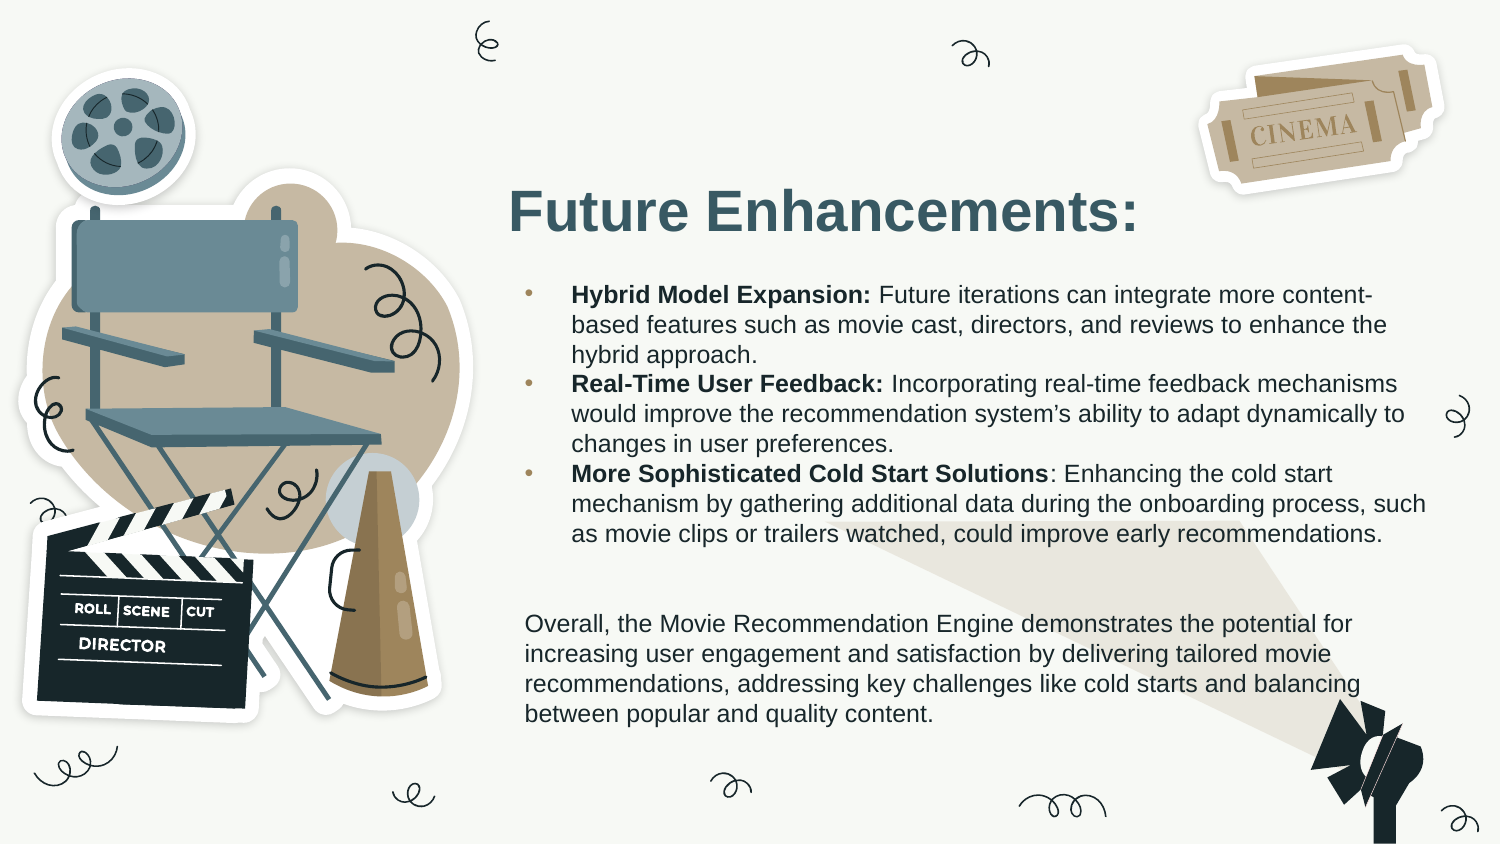

Future Enhancements:

Hybrid Model Expansion: Future iterations can integrate more content-based features such as movie cast, directors, and reviews to enhance the hybrid approach.
Real-Time User Feedback: Incorporating real-time feedback mechanisms would improve the recommendation system’s ability to adapt dynamically to changes in user preferences.
More Sophisticated Cold Start Solutions: Enhancing the cold start mechanism by gathering additional data during the onboarding process, such as movie clips or trailers watched, could improve early recommendations.

Overall, the Movie Recommendation Engine demonstrates the potential for increasing user engagement and satisfaction by delivering tailored movie recommendations, addressing key challenges like cold starts and balancing between popular and quality content.